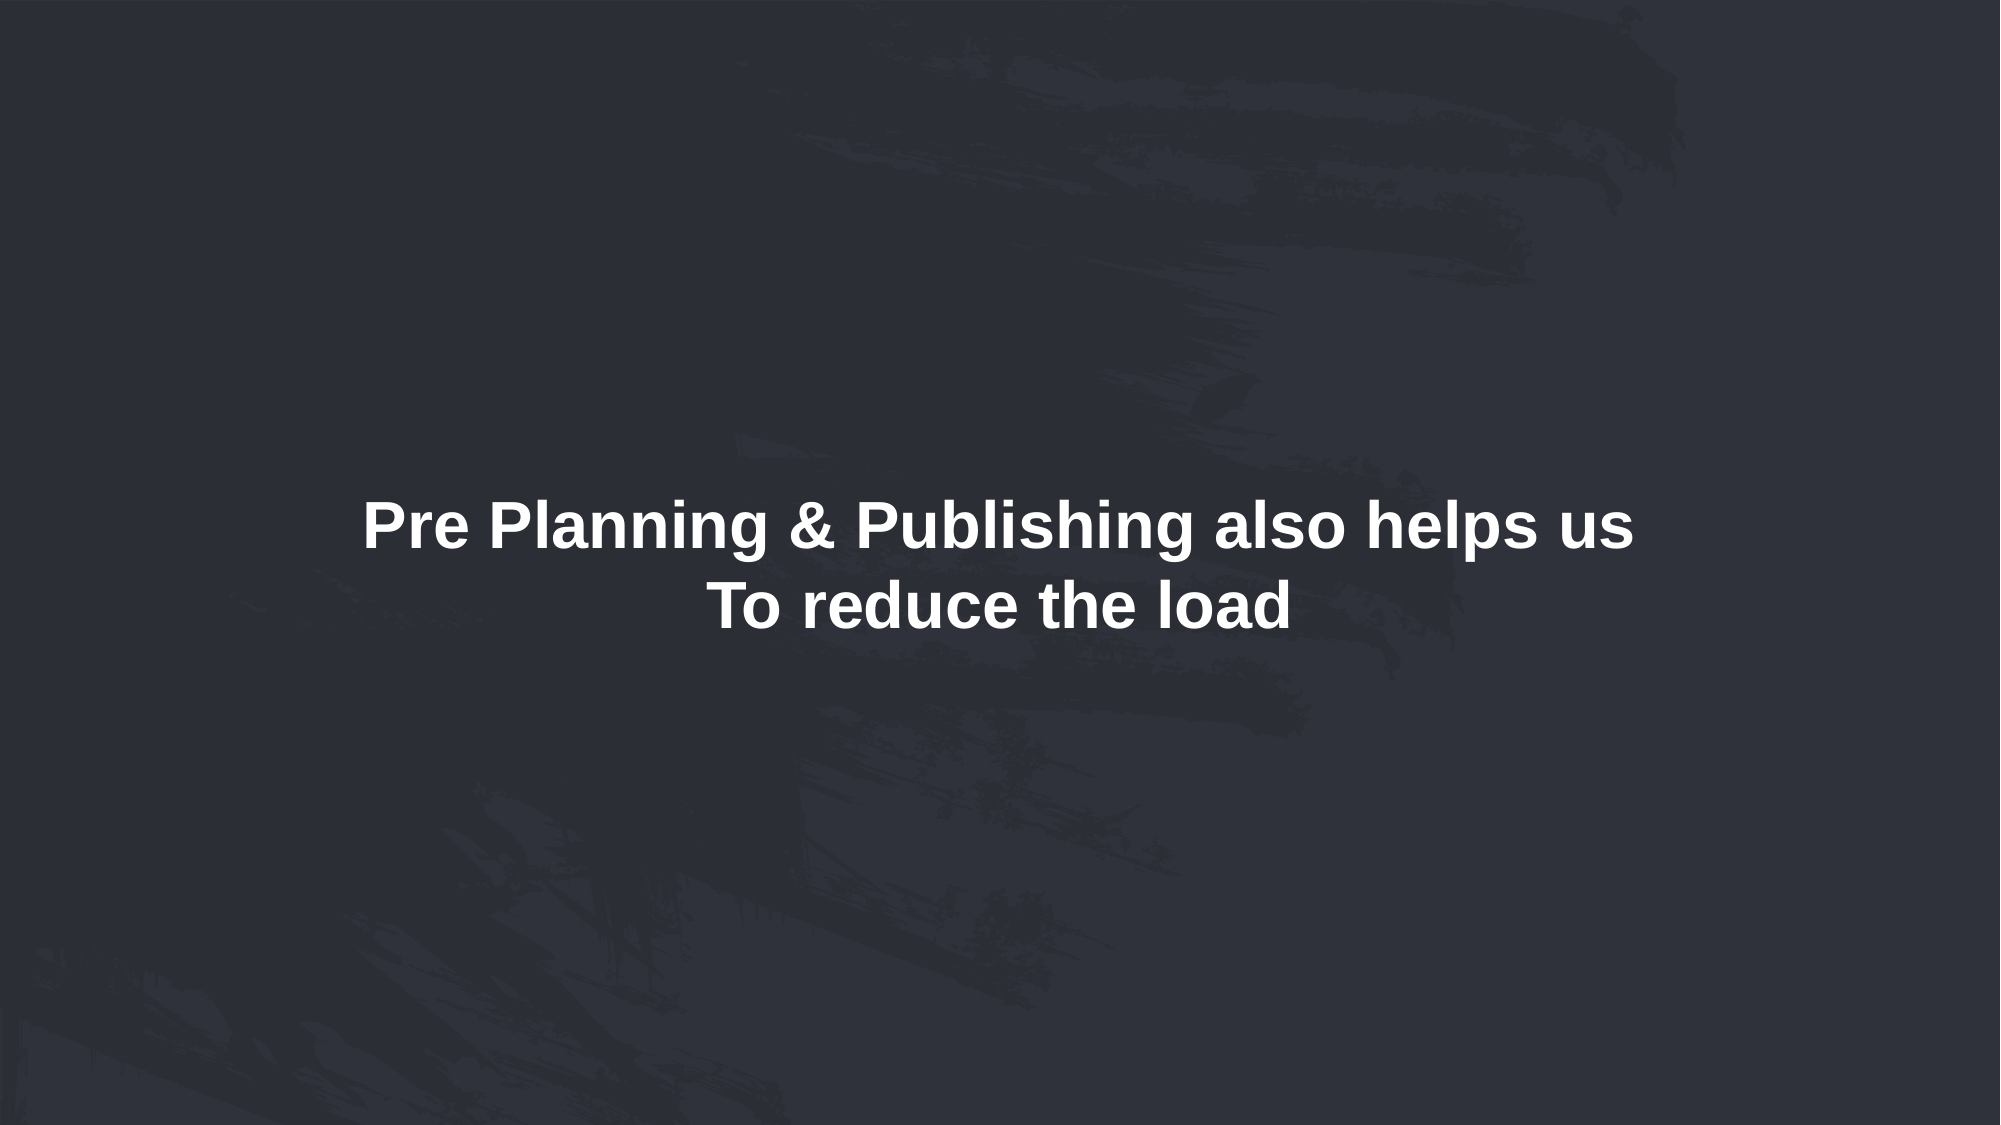

Pre Planning & Publishing also helps us
To reduce the load